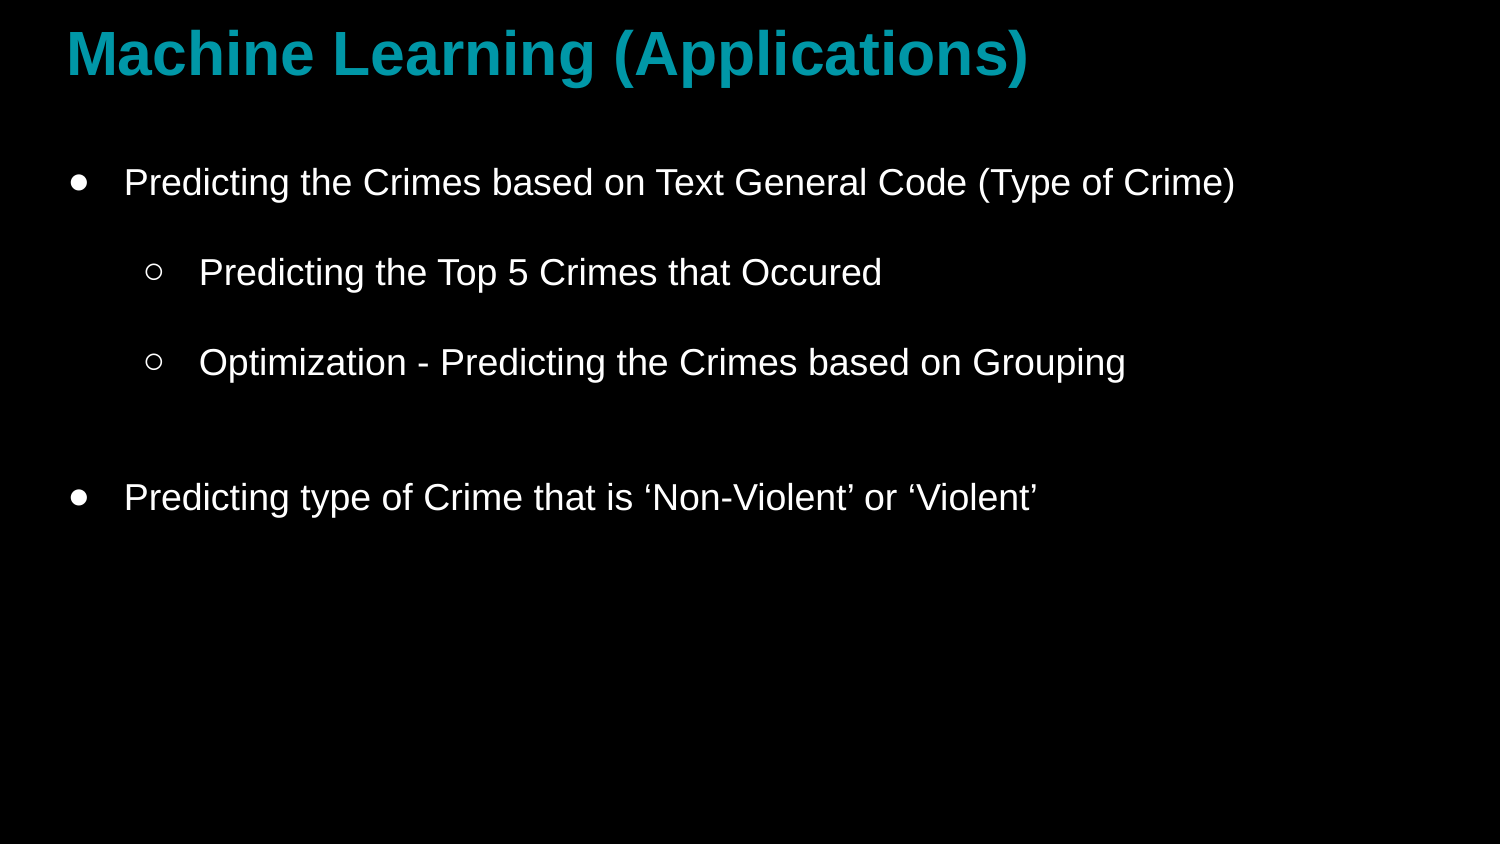

# Machine Learning (Applications)
Predicting the Crimes based on Text General Code (Type of Crime)

Predicting the Top 5 Crimes that Occured

Optimization - Predicting the Crimes based on Grouping

Predicting type of Crime that is ‘Non-Violent’ or ‘Violent’